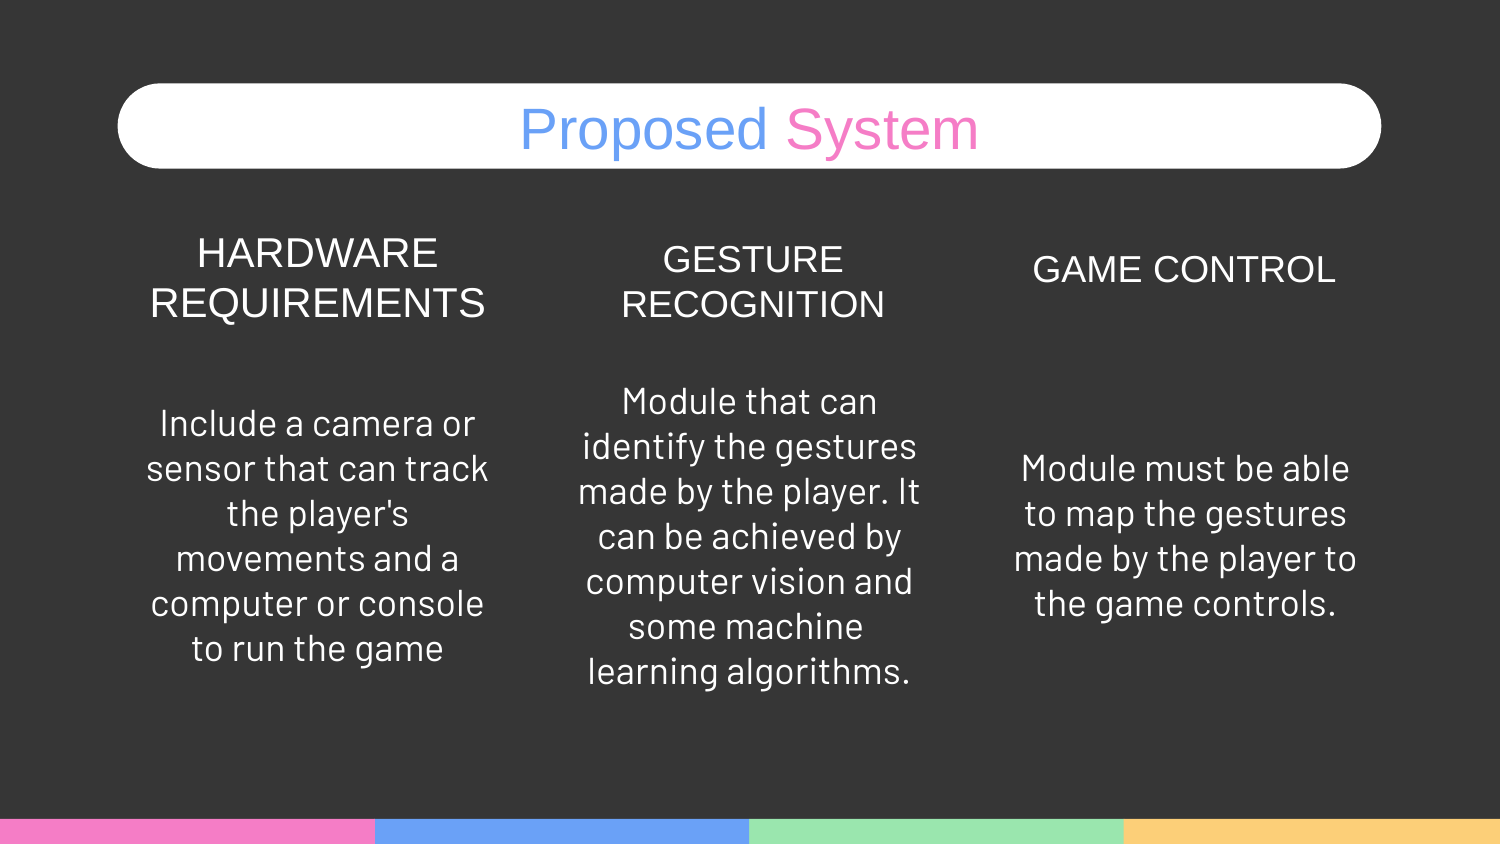

Proposed System

GESTURE RECOGNITION
GAME CONTROL
# HARDWARE REQUIREMENTS
Module must be able to map the gestures made by the player to the game controls.
Module that can identify the gestures made by the player. It can be achieved by computer vision and some machine
learning algorithms.
Include a camera or sensor that can track the player's movements and a computer or console to run the game